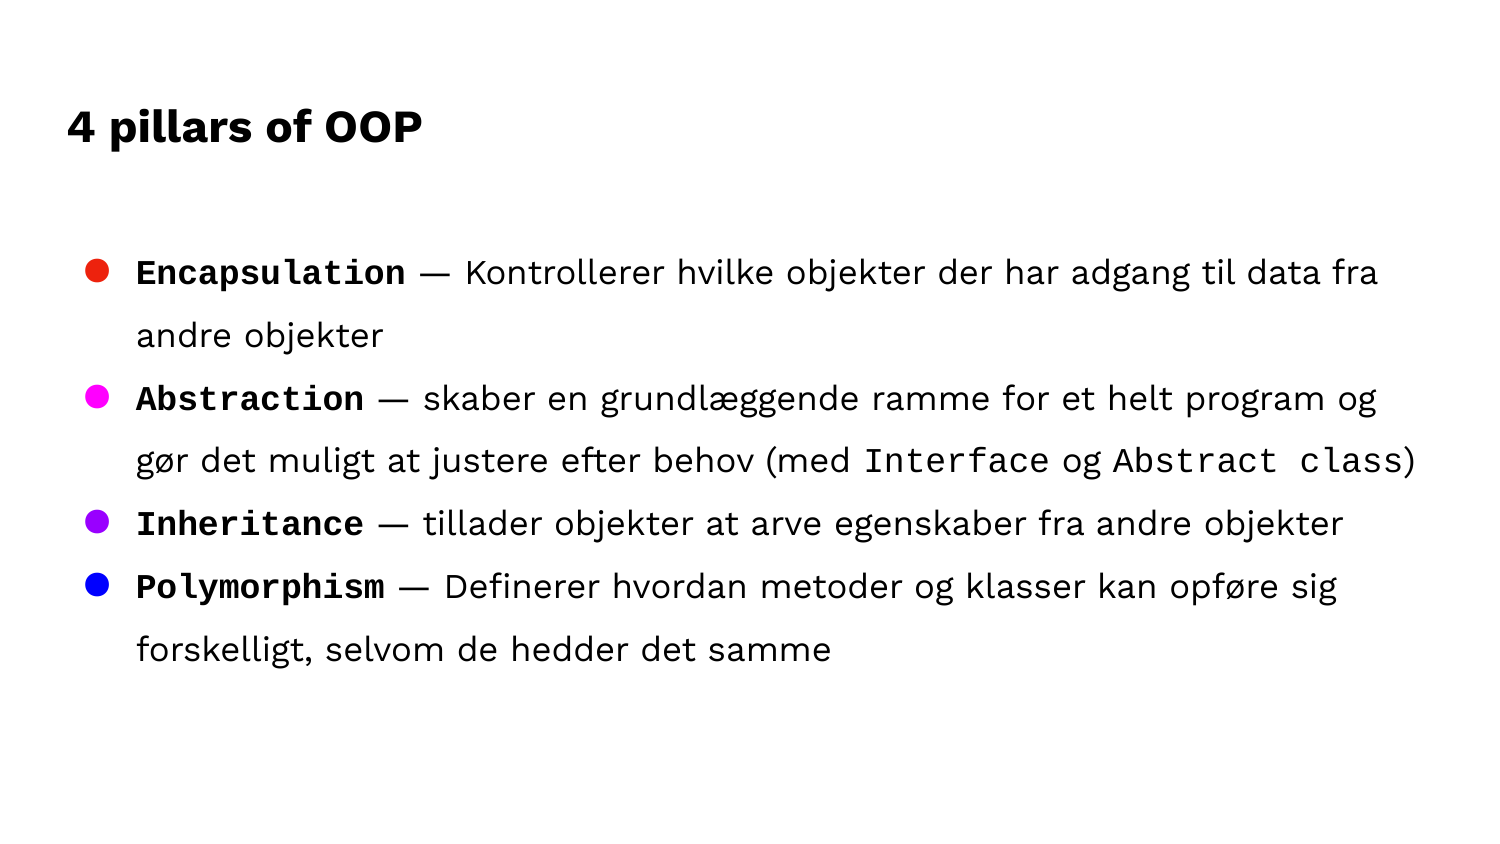

# 4 pillars of OOP

Encapsulation — Kontrollerer hvilke objekter der har adgang til data fra andre objekter
Abstraction — skaber en grundlæggende ramme for et helt program og gør det muligt at justere efter behov (med Interface og Abstract class)
Inheritance — tillader objekter at arve egenskaber fra andre objekter
Polymorphism — Definerer hvordan metoder og klasser kan opføre sig forskelligt, selvom de hedder det samme